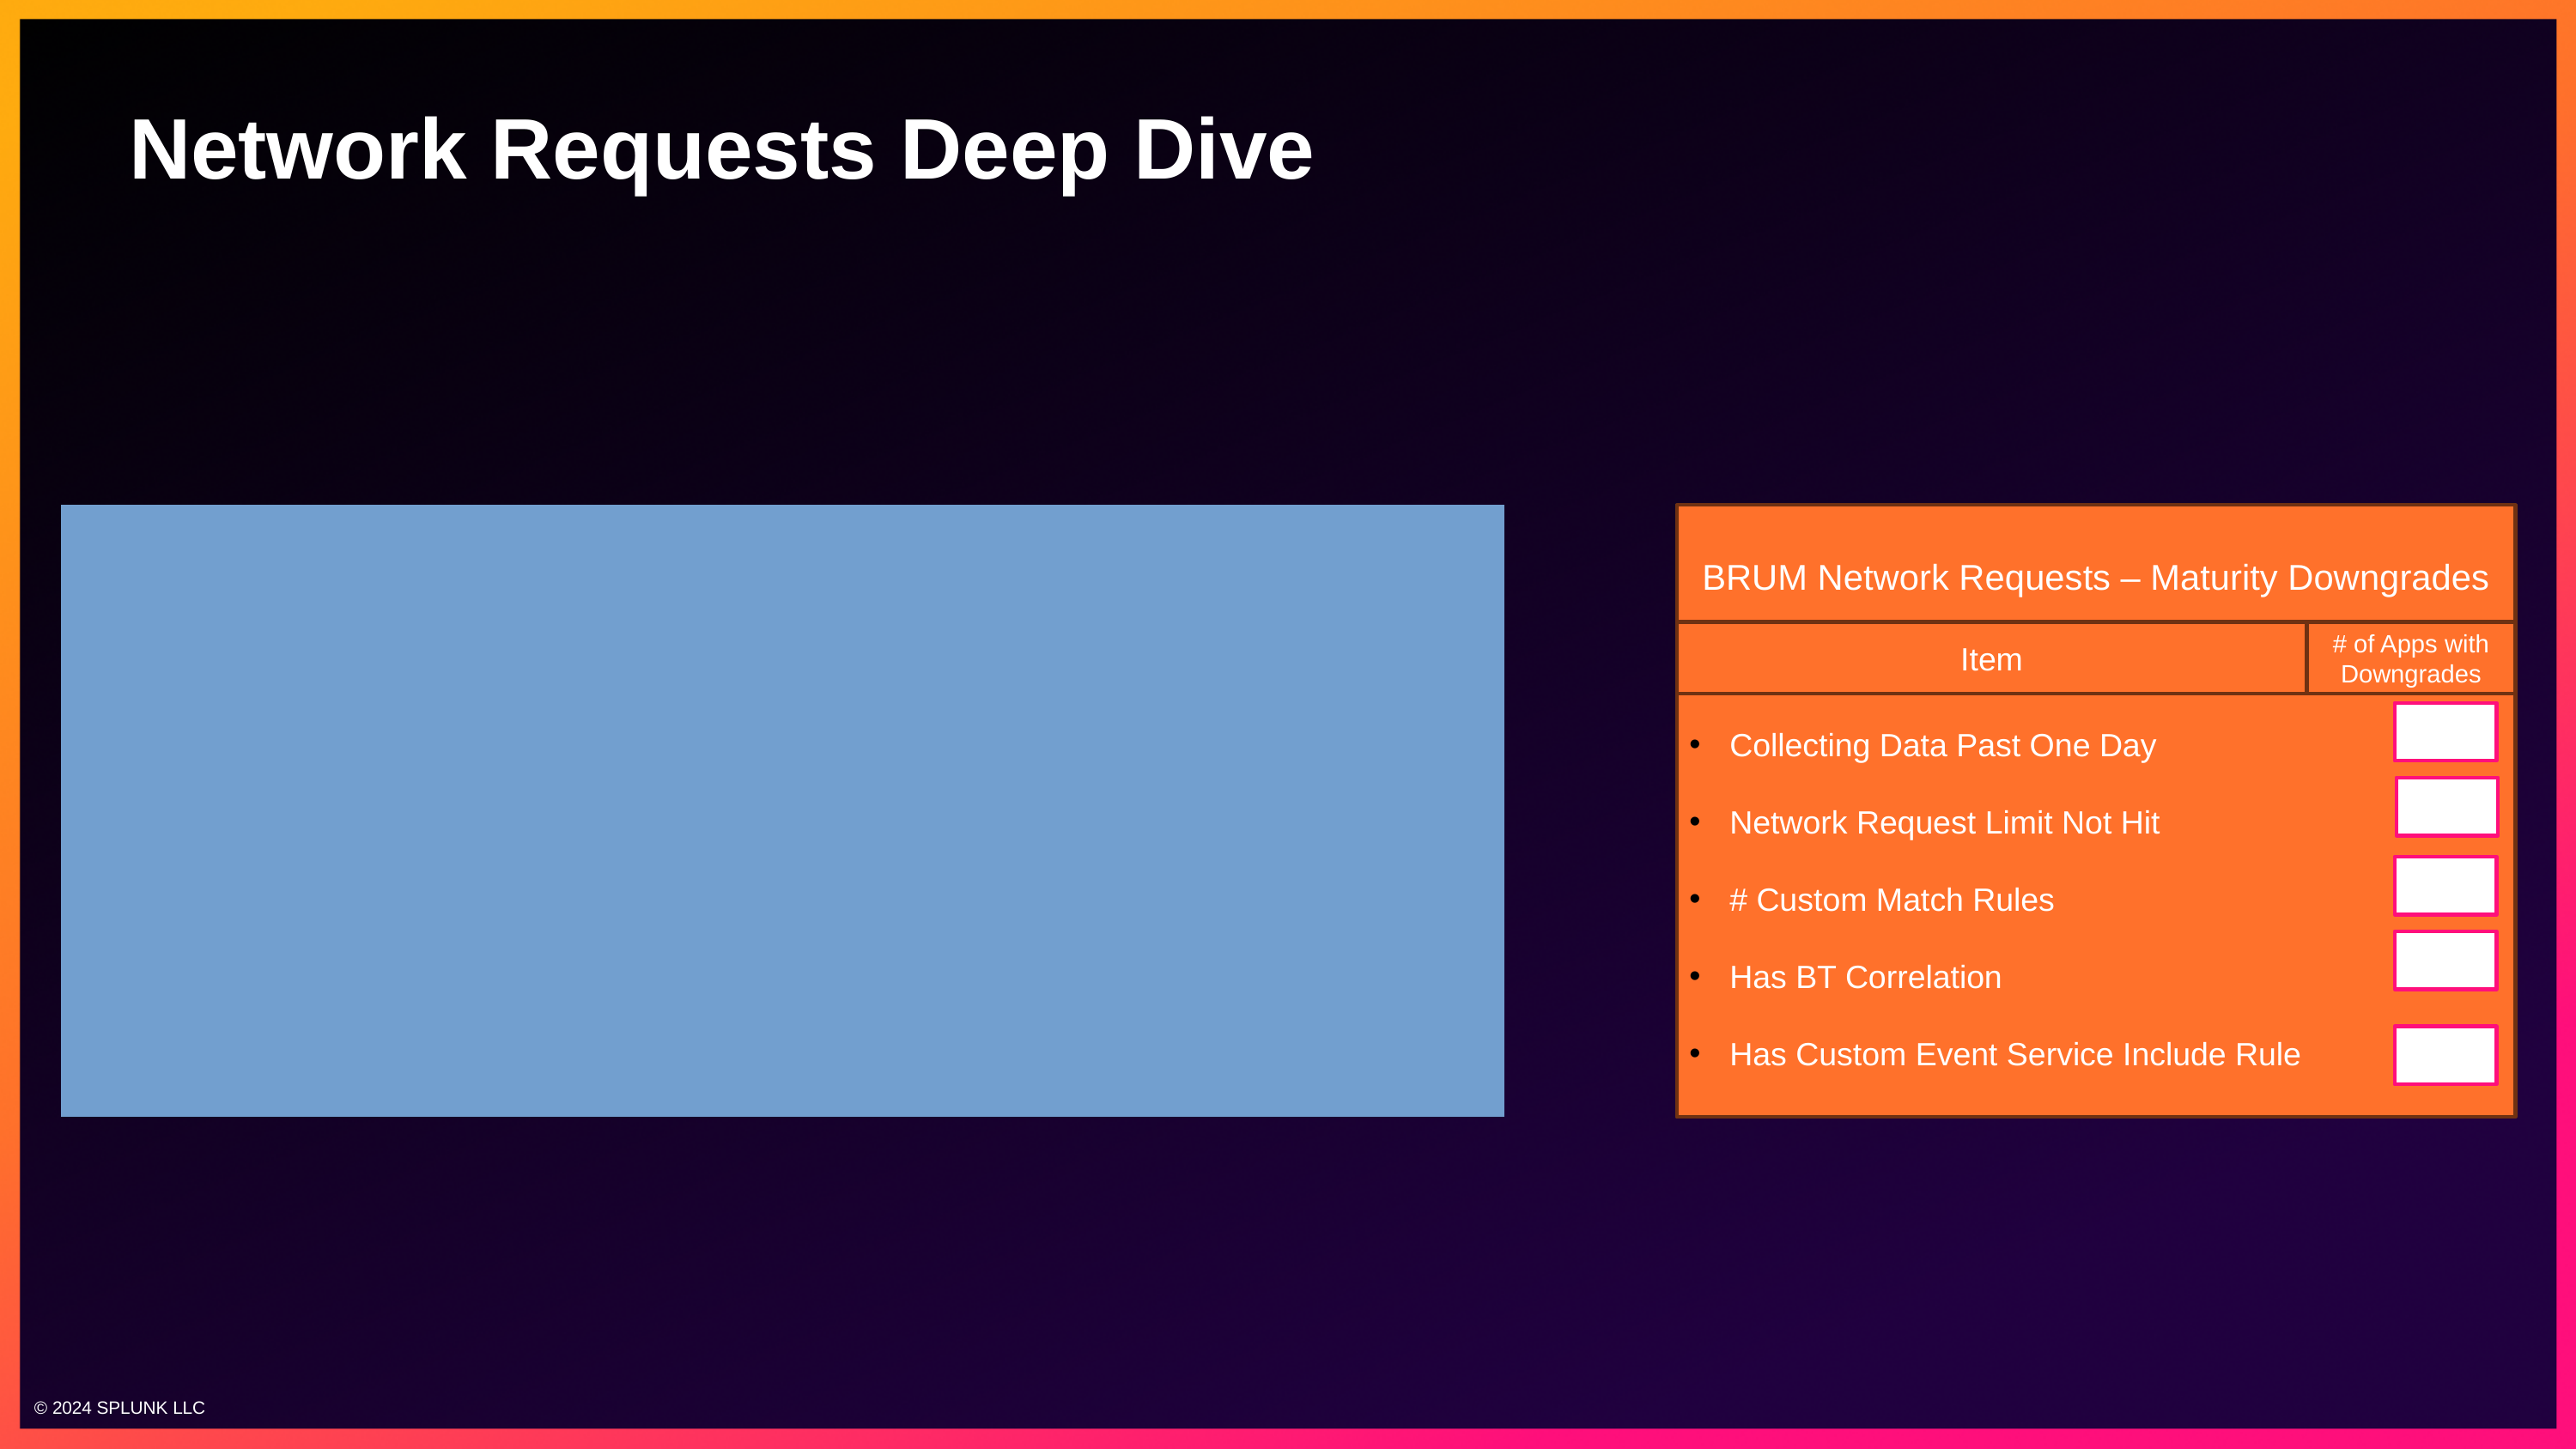

Network Requests Deep Dive

Metric Limits
BRUM Network Requests – Maturity Downgrades
Item
# of Apps with Downgrades

Collecting Data Past One Day

Network Request Limit Not Hit

# Custom Match Rules

Has BT Correlation

Has Custom Event Service Include Rule